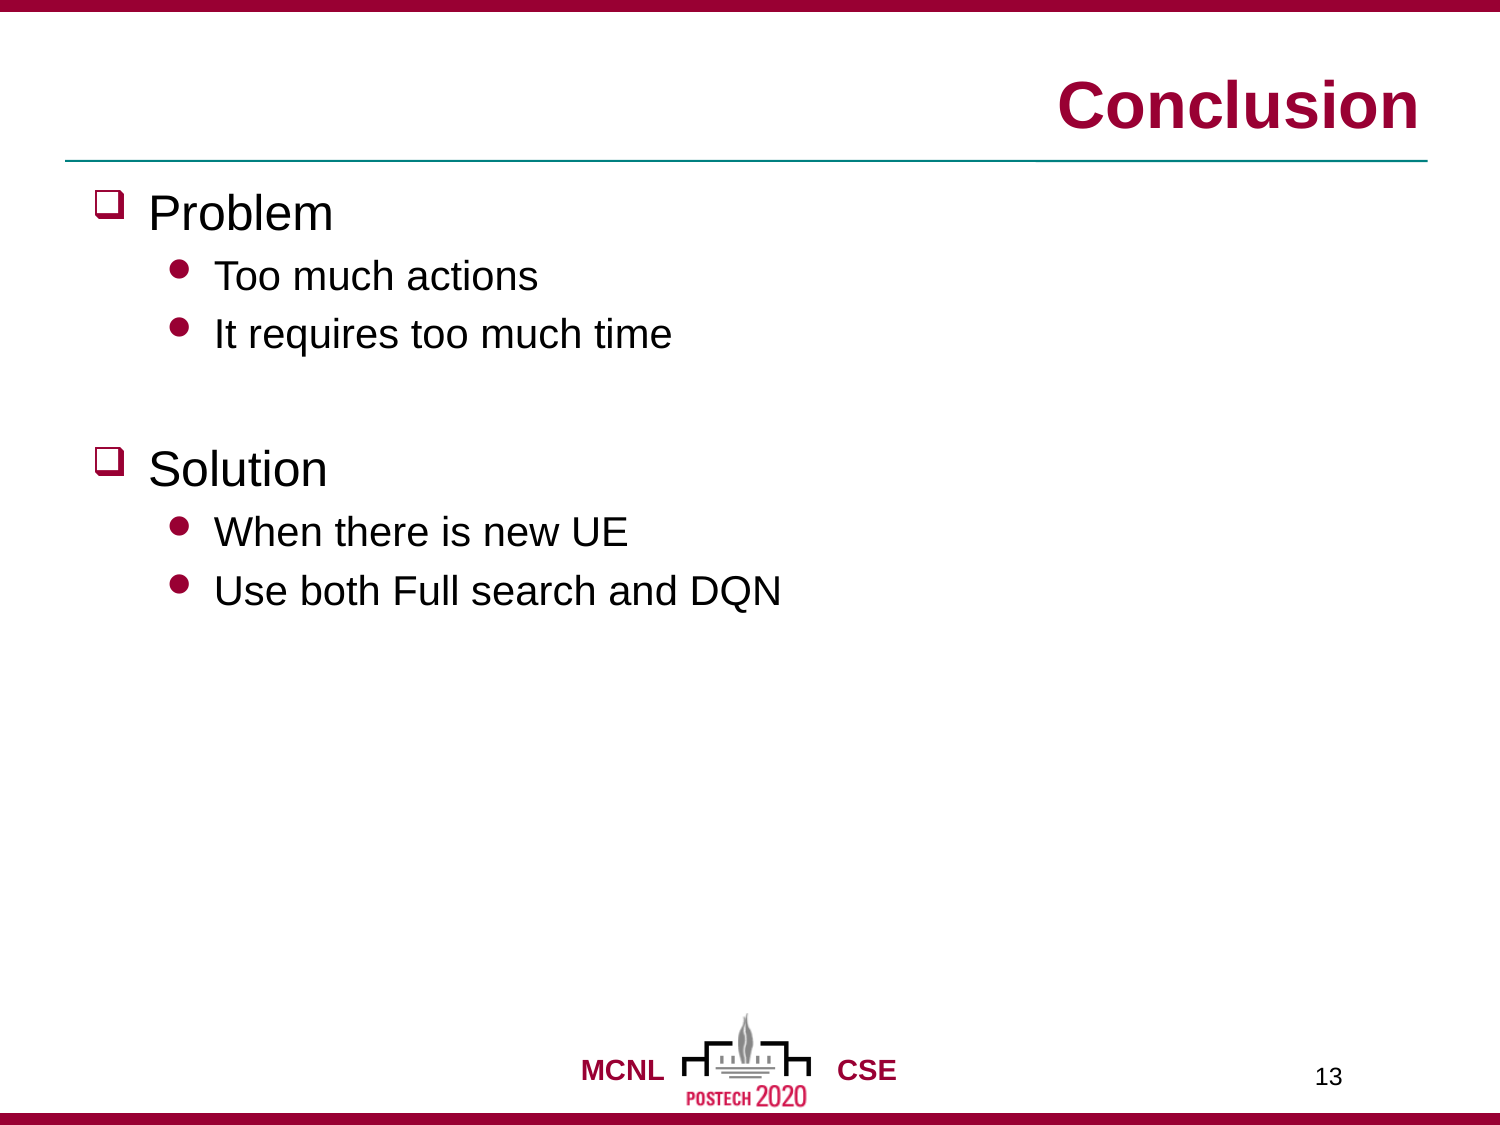

# Conclusion

Problem
Too much actions
It requires too much time

Solution
When there is new UE
Use both Full search and DQN

13